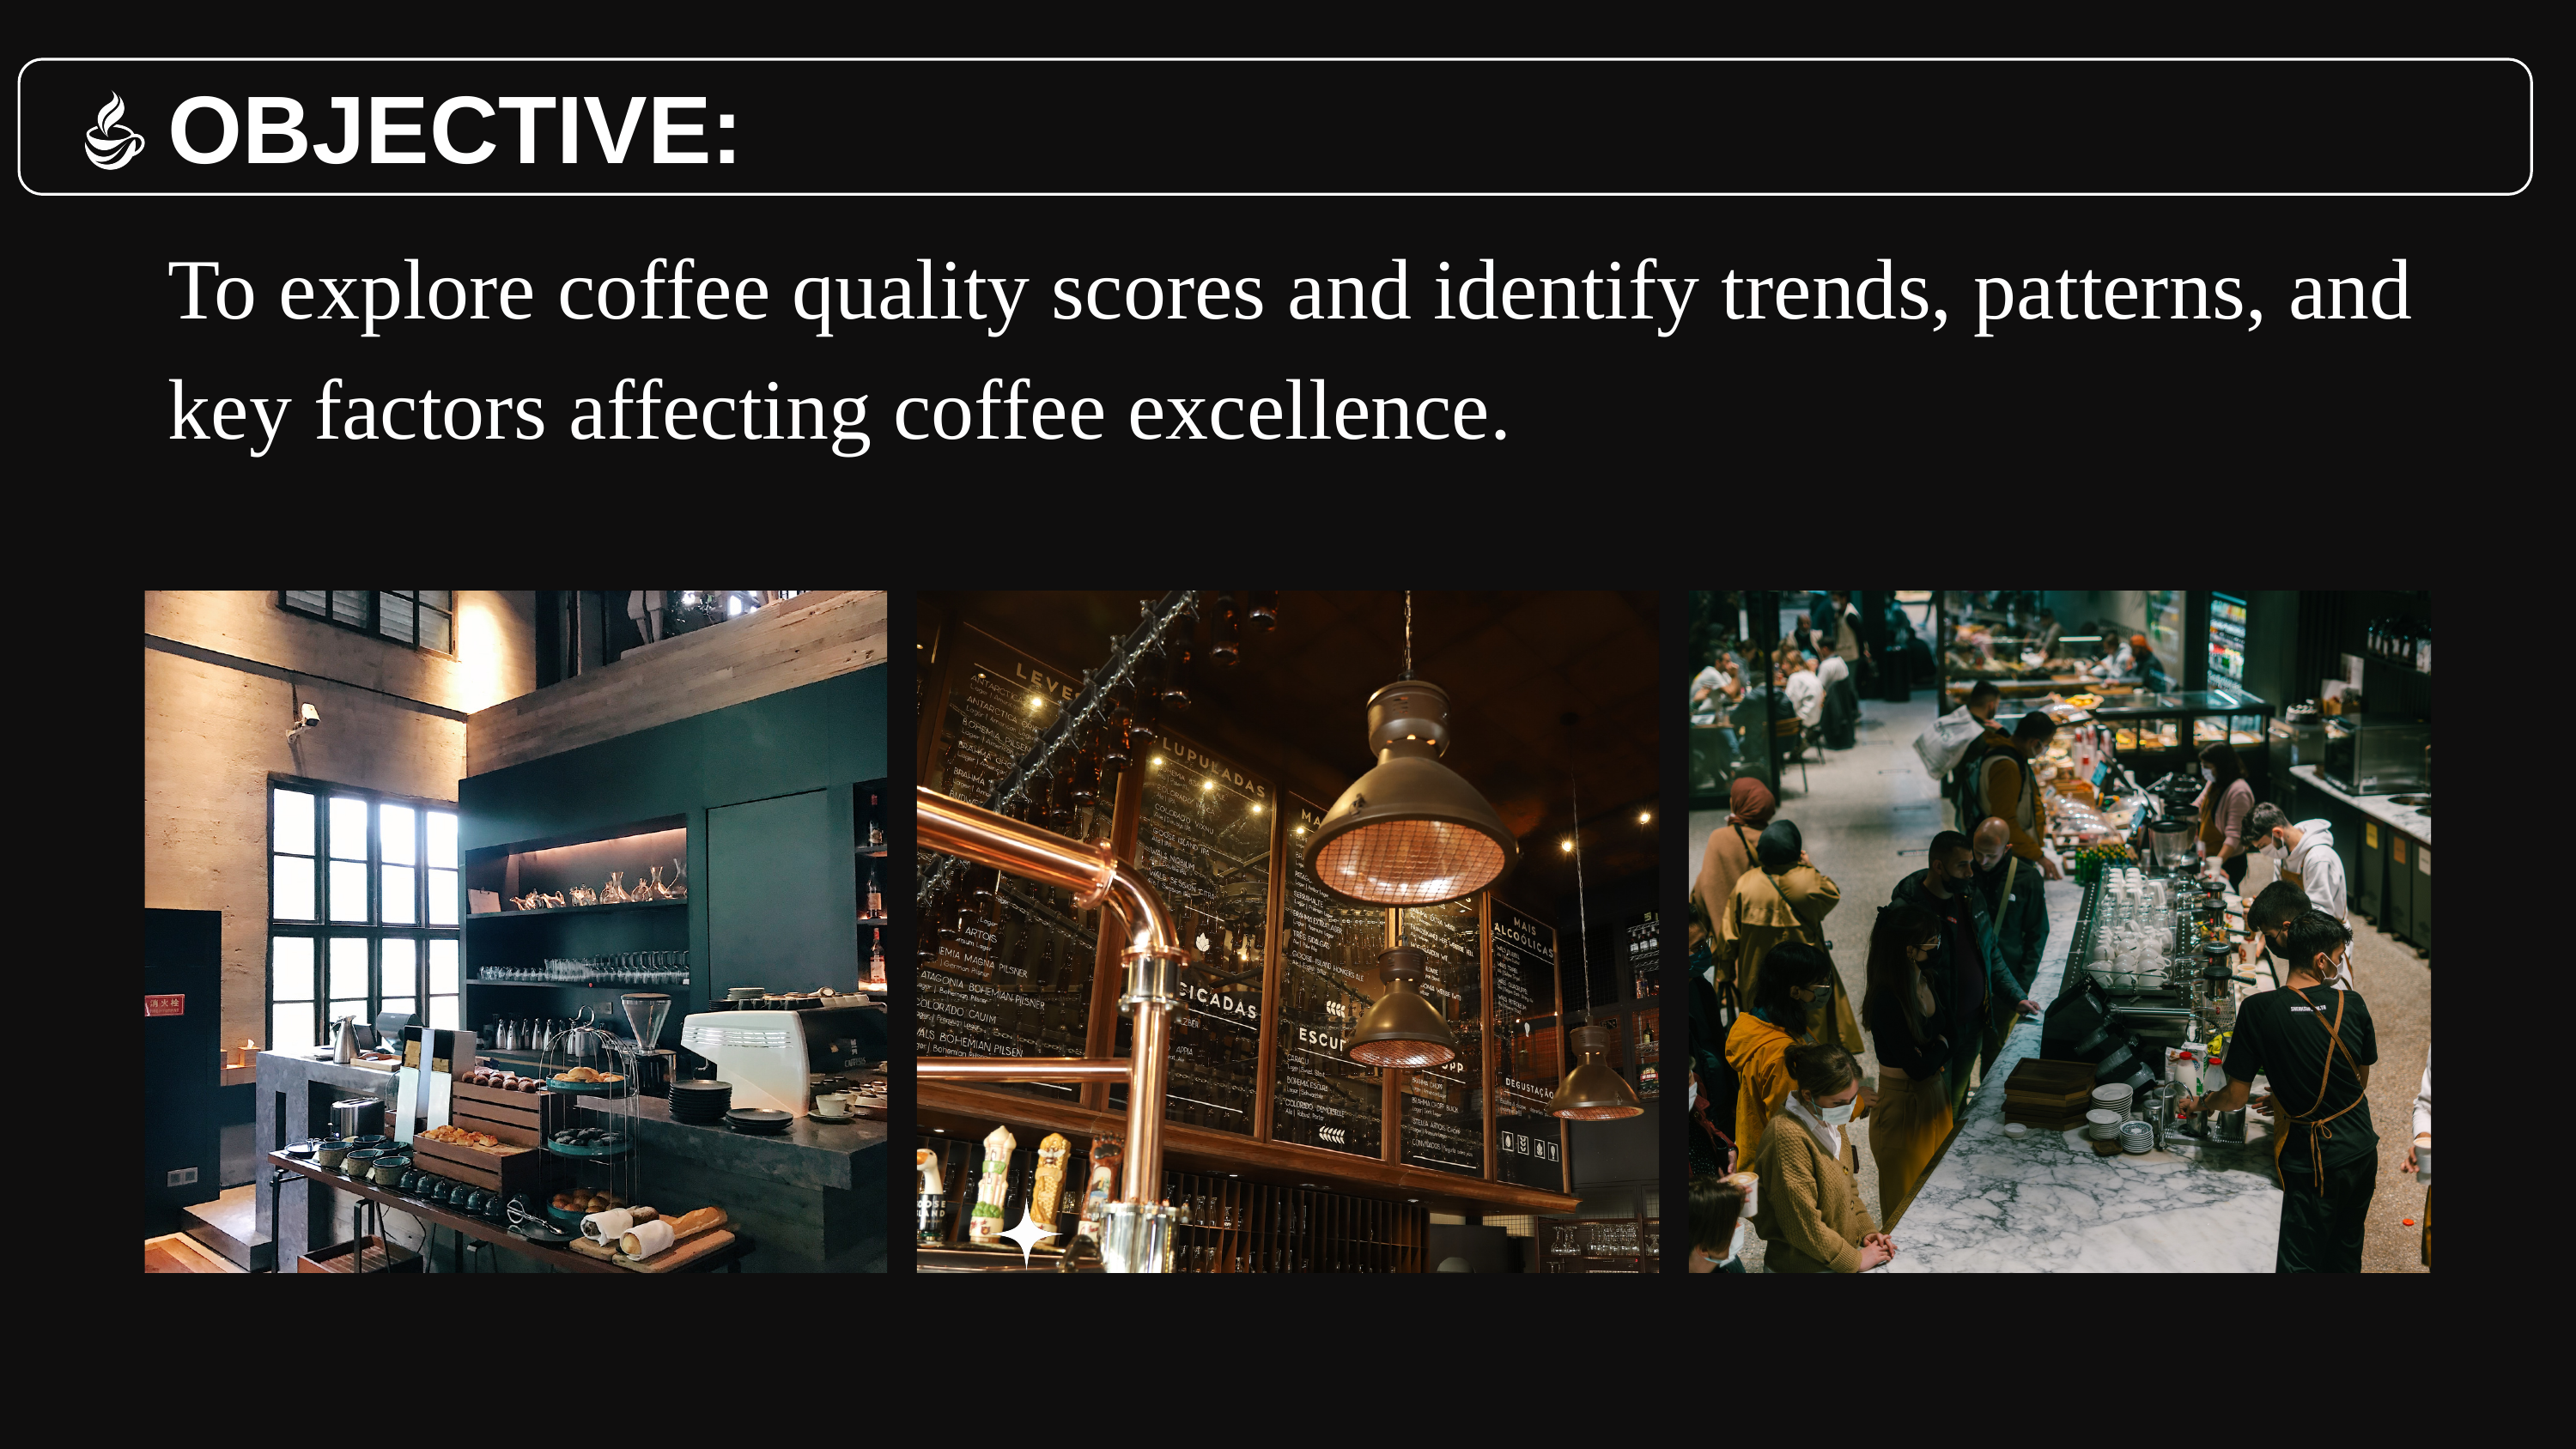

OBJECTIVE:
To explore coffee quality scores and identify trends, patterns, and key factors affecting coffee excellence.